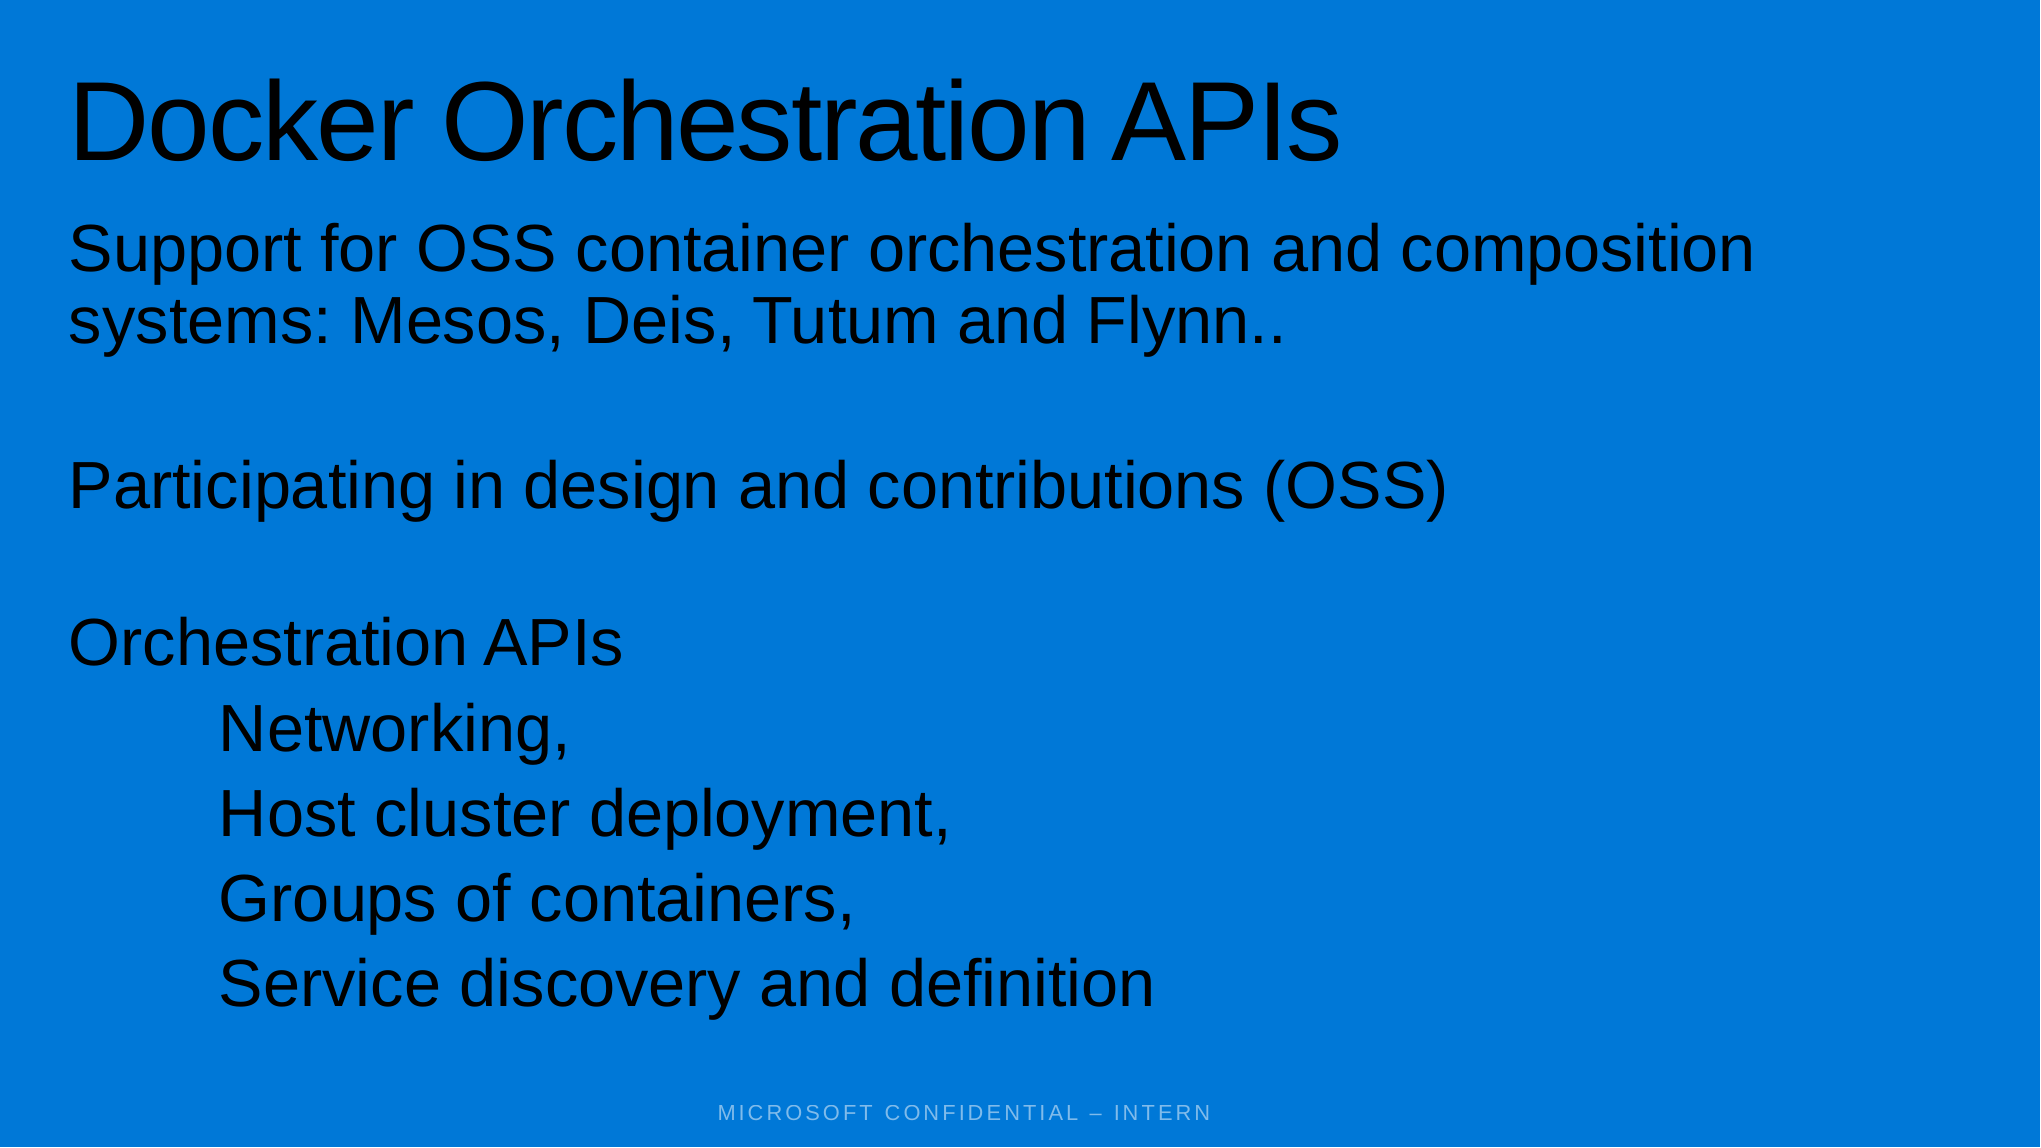

# Docker Orchestration APIs
Support for OSS container orchestration and composition systems: Mesos, Deis, Tutum and Flynn..
Participating in design and contributions (OSS)
Orchestration APIs
	Networking,
	Host cluster deployment,
	Groups of containers,
	Service discovery and definition